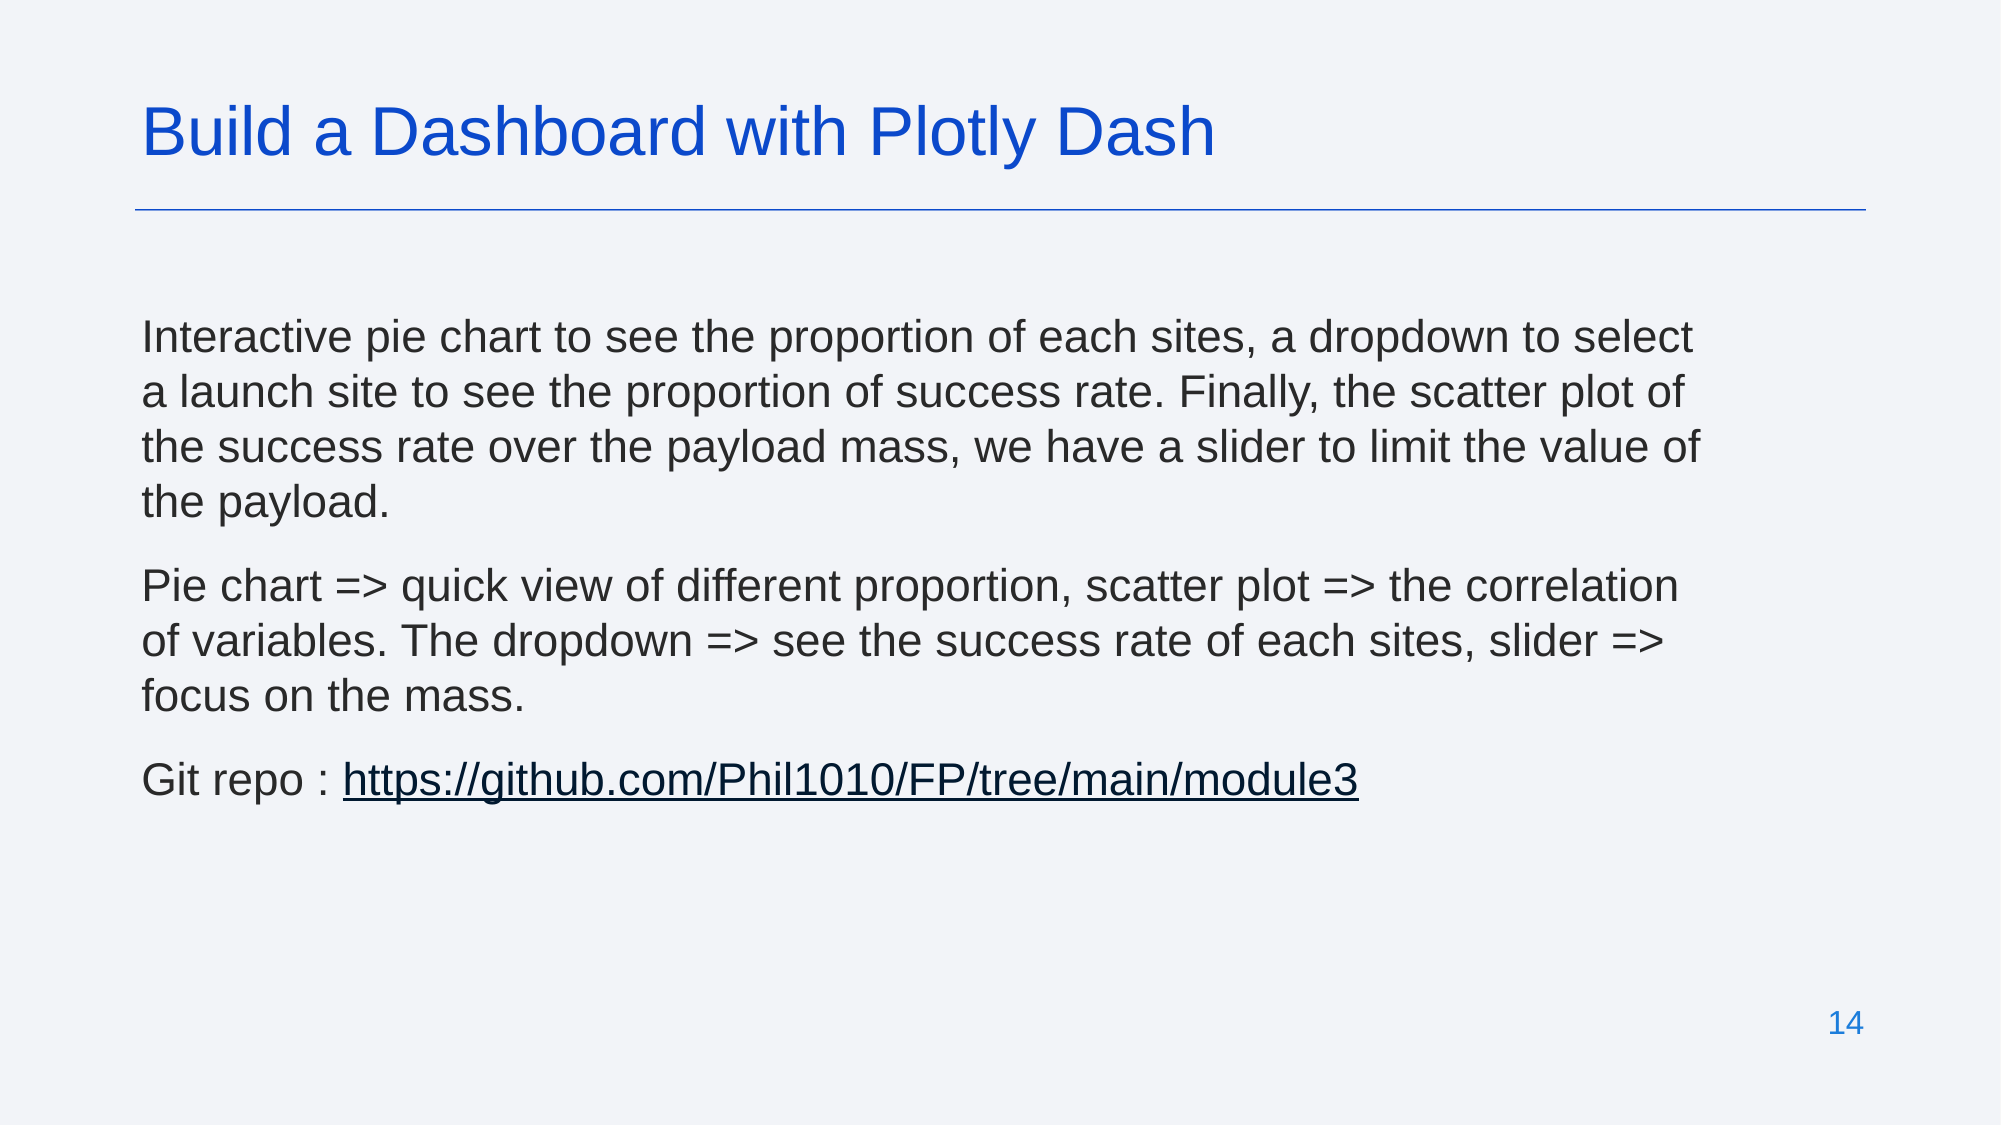

Build a Dashboard with Plotly Dash
Interactive pie chart to see the proportion of each sites, a dropdown to select a launch site to see the proportion of success rate. Finally, the scatter plot of the success rate over the payload mass, we have a slider to limit the value of the payload.
Pie chart => quick view of different proportion, scatter plot => the correlation of variables. The dropdown => see the success rate of each sites, slider => focus on the mass.
Git repo : https://github.com/Phil1010/FP/tree/main/module3
14